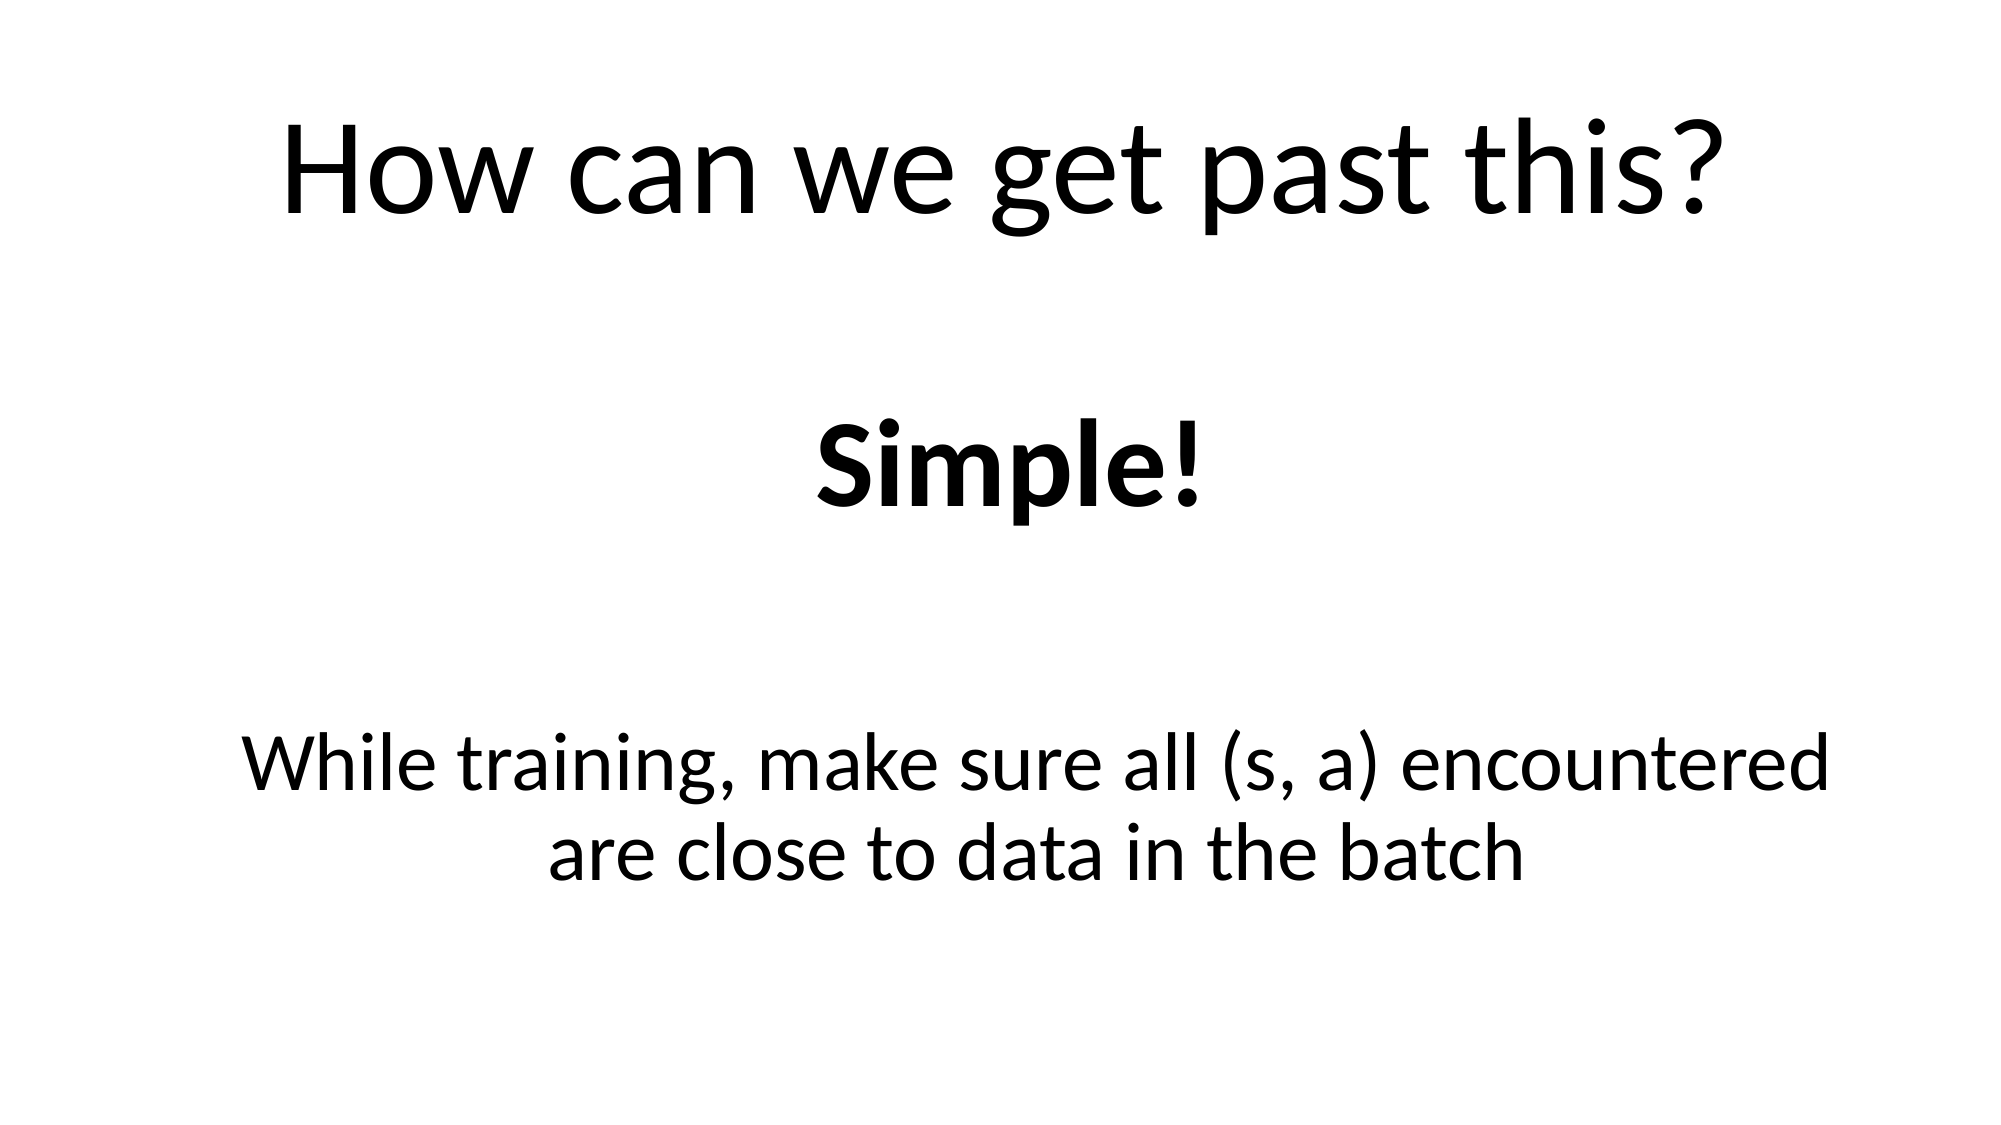

# How can we get past this?
Simple!
While training, make sure all (s, a) encountered are close to data in the batch